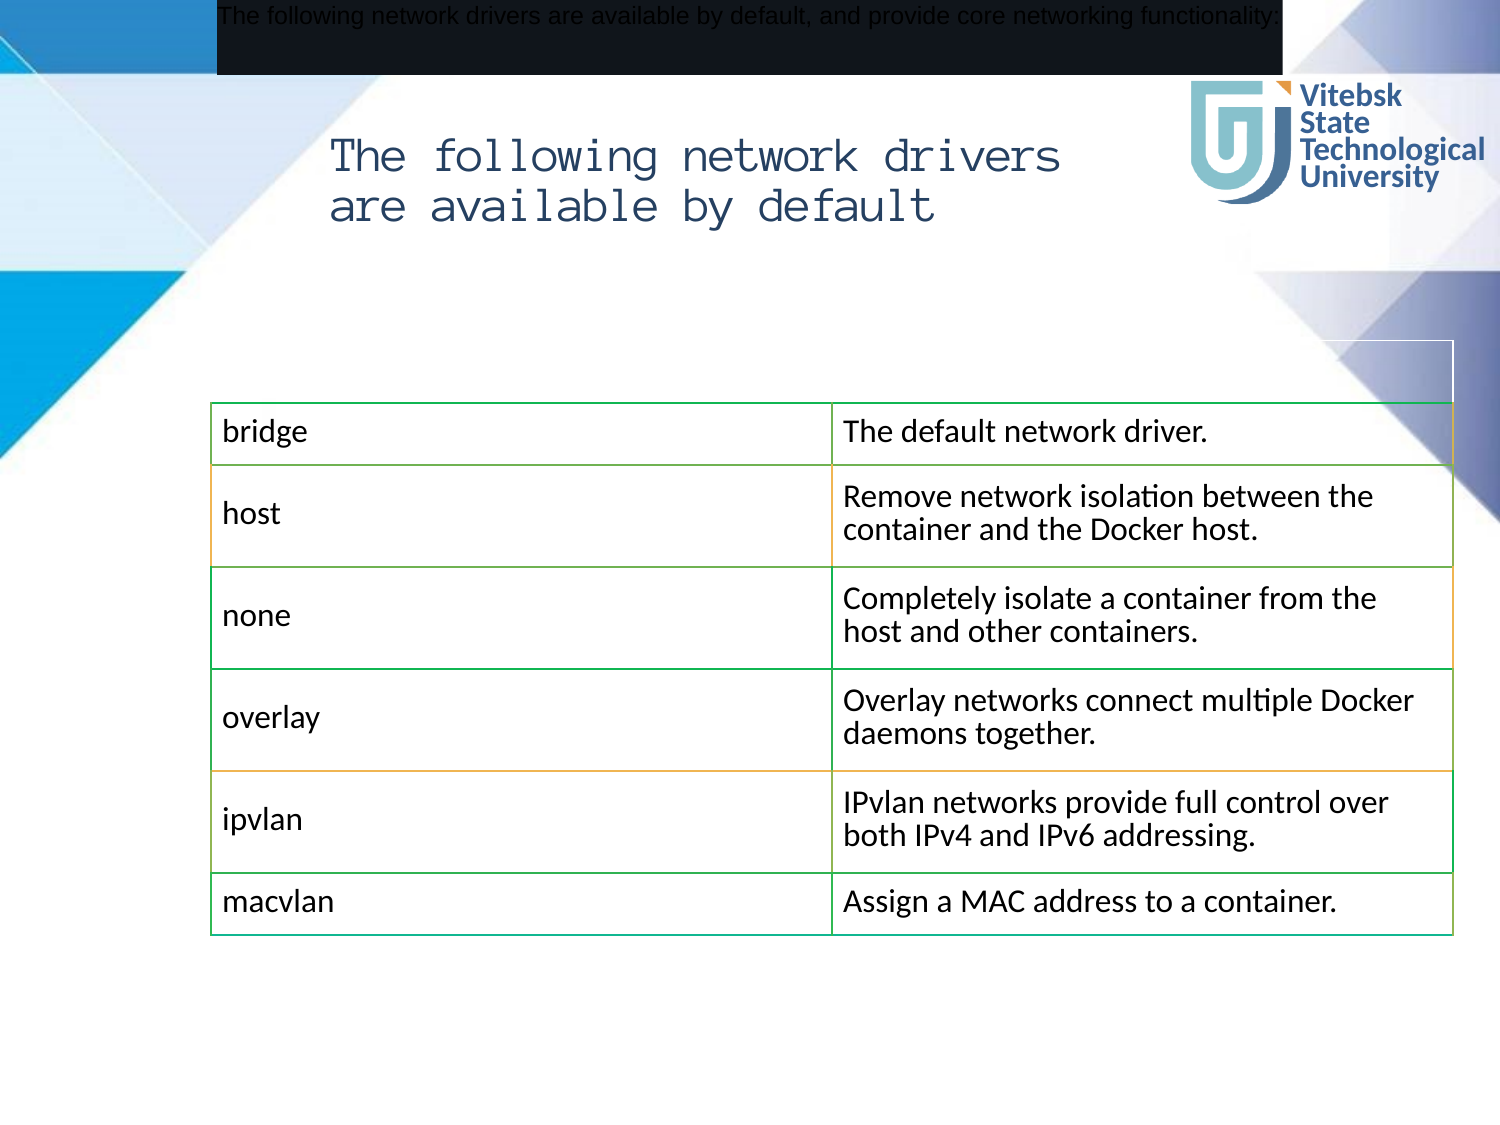

The following network drivers are available by default, and provide core networking functionality:

# The following network drivers are available by default
| Driver | Description |
| --- | --- |
| bridge | The default network driver. |
| host | Remove network isolation between the container and the Docker host. |
| none | Completely isolate a container from the host and other containers. |
| overlay | Overlay networks connect multiple Docker daemons together. |
| ipvlan | IPvlan networks provide full control over both IPv4 and IPv6 addressing. |
| macvlan | Assign a MAC address to a container. |